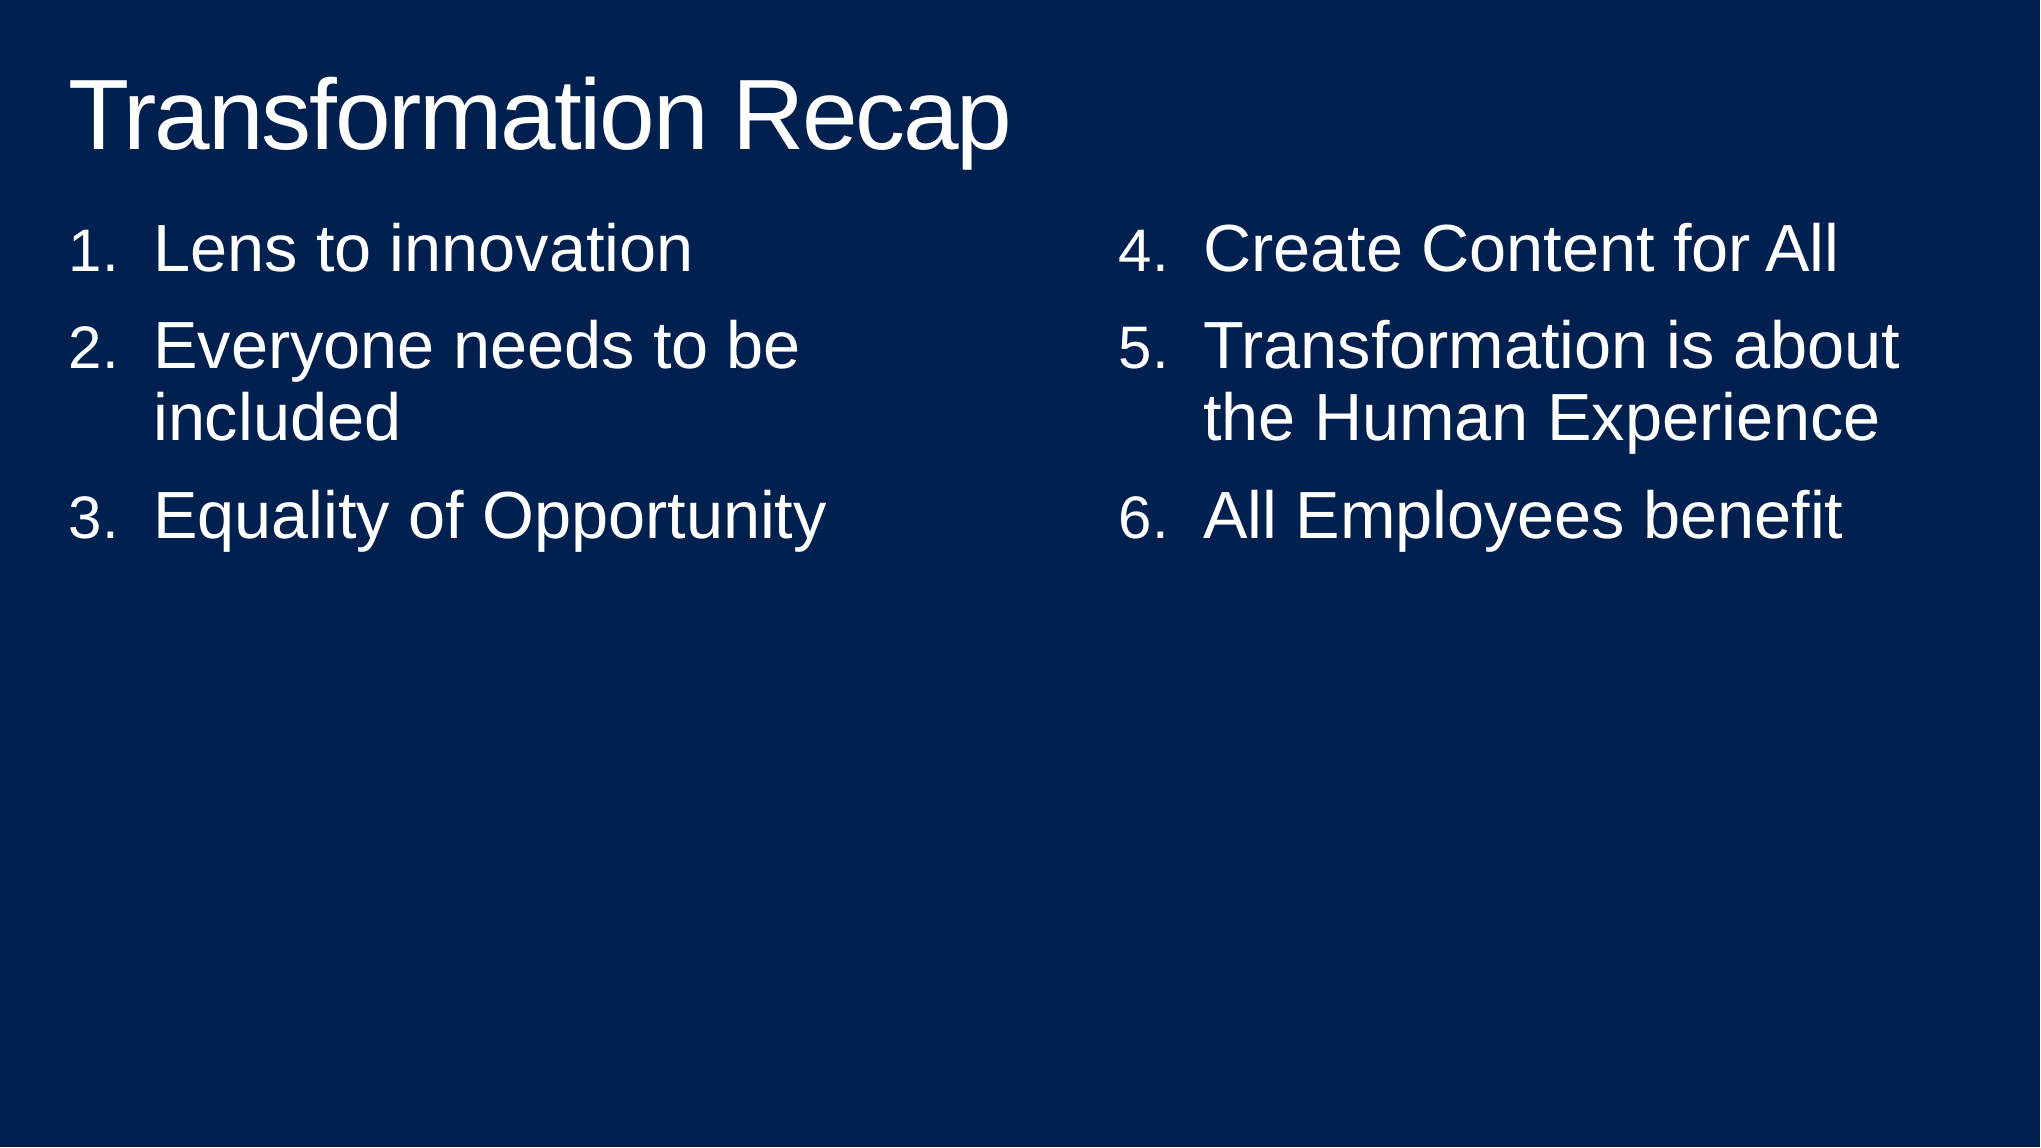

# Transformation Recap
Lens to innovation
Everyone needs to be included
Equality of Opportunity

Create Content for All
Transformation is about the Human Experience
All Employees benefit